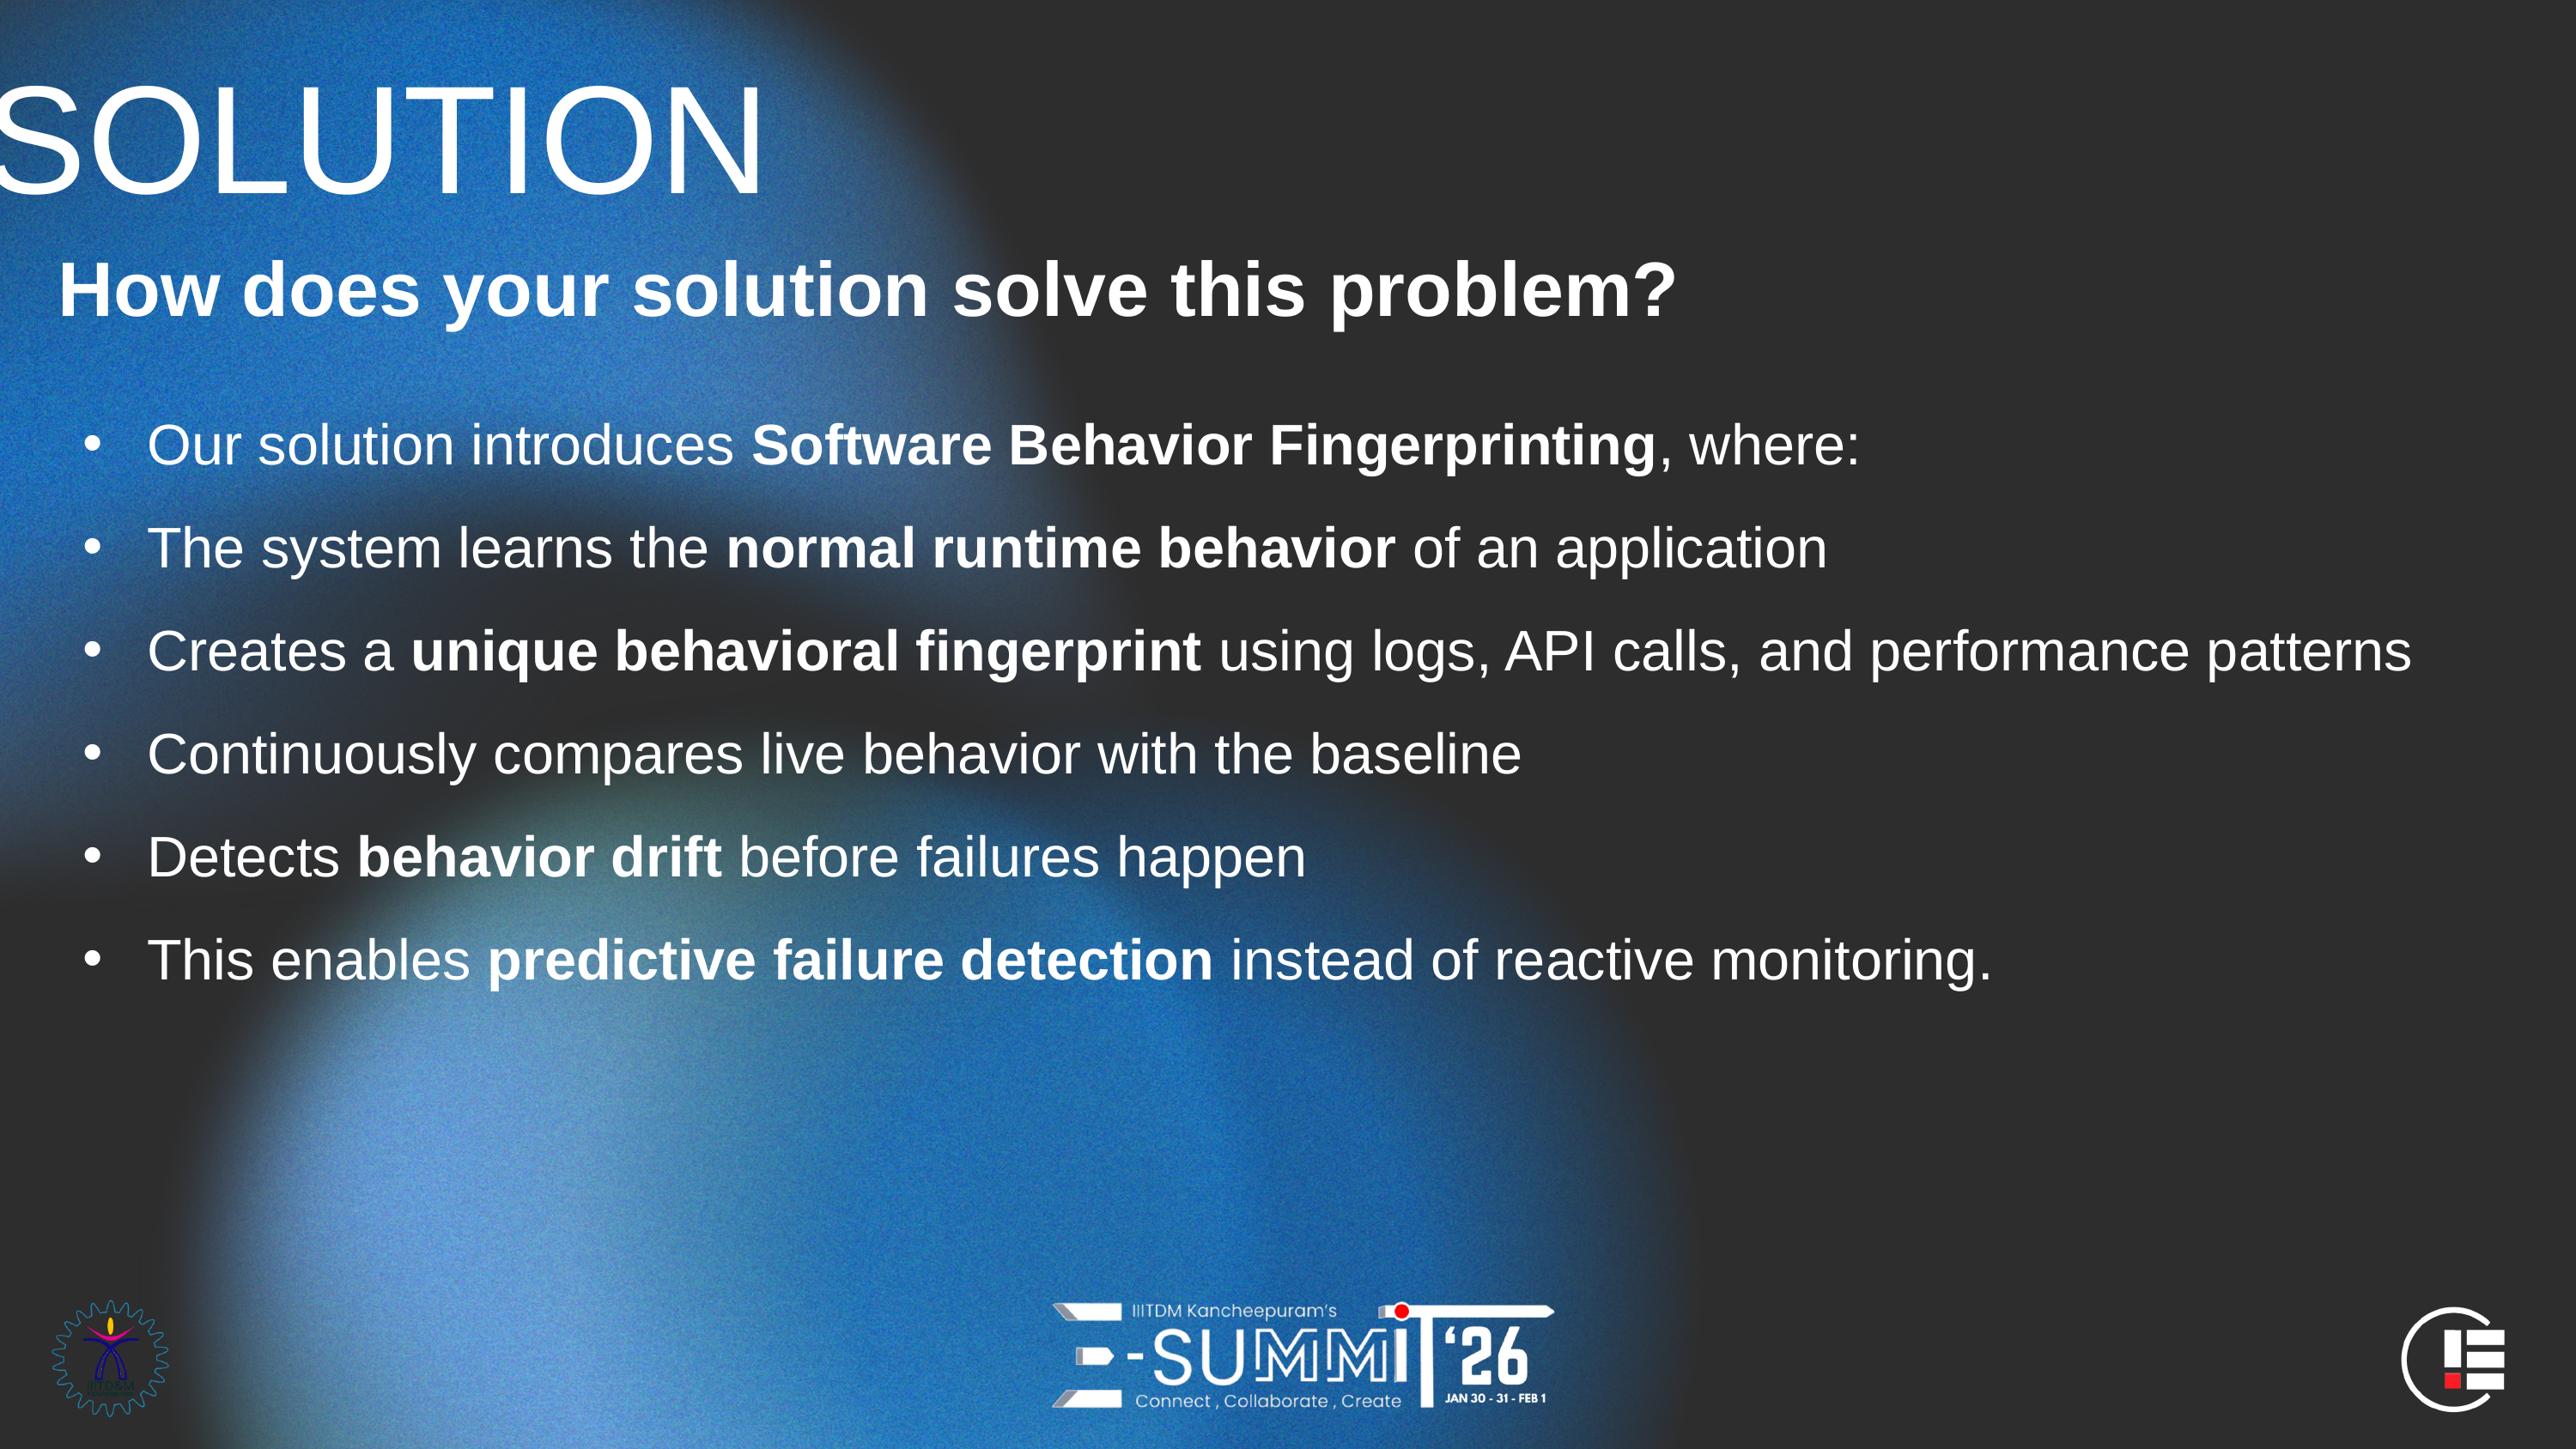

SOLUTION
How does your solution solve this problem?
Our solution introduces Software Behavior Fingerprinting, where:
The system learns the normal runtime behavior of an application
Creates a unique behavioral fingerprint using logs, API calls, and performance patterns
Continuously compares live behavior with the baseline
Detects behavior drift before failures happen
This enables predictive failure detection instead of reactive monitoring.